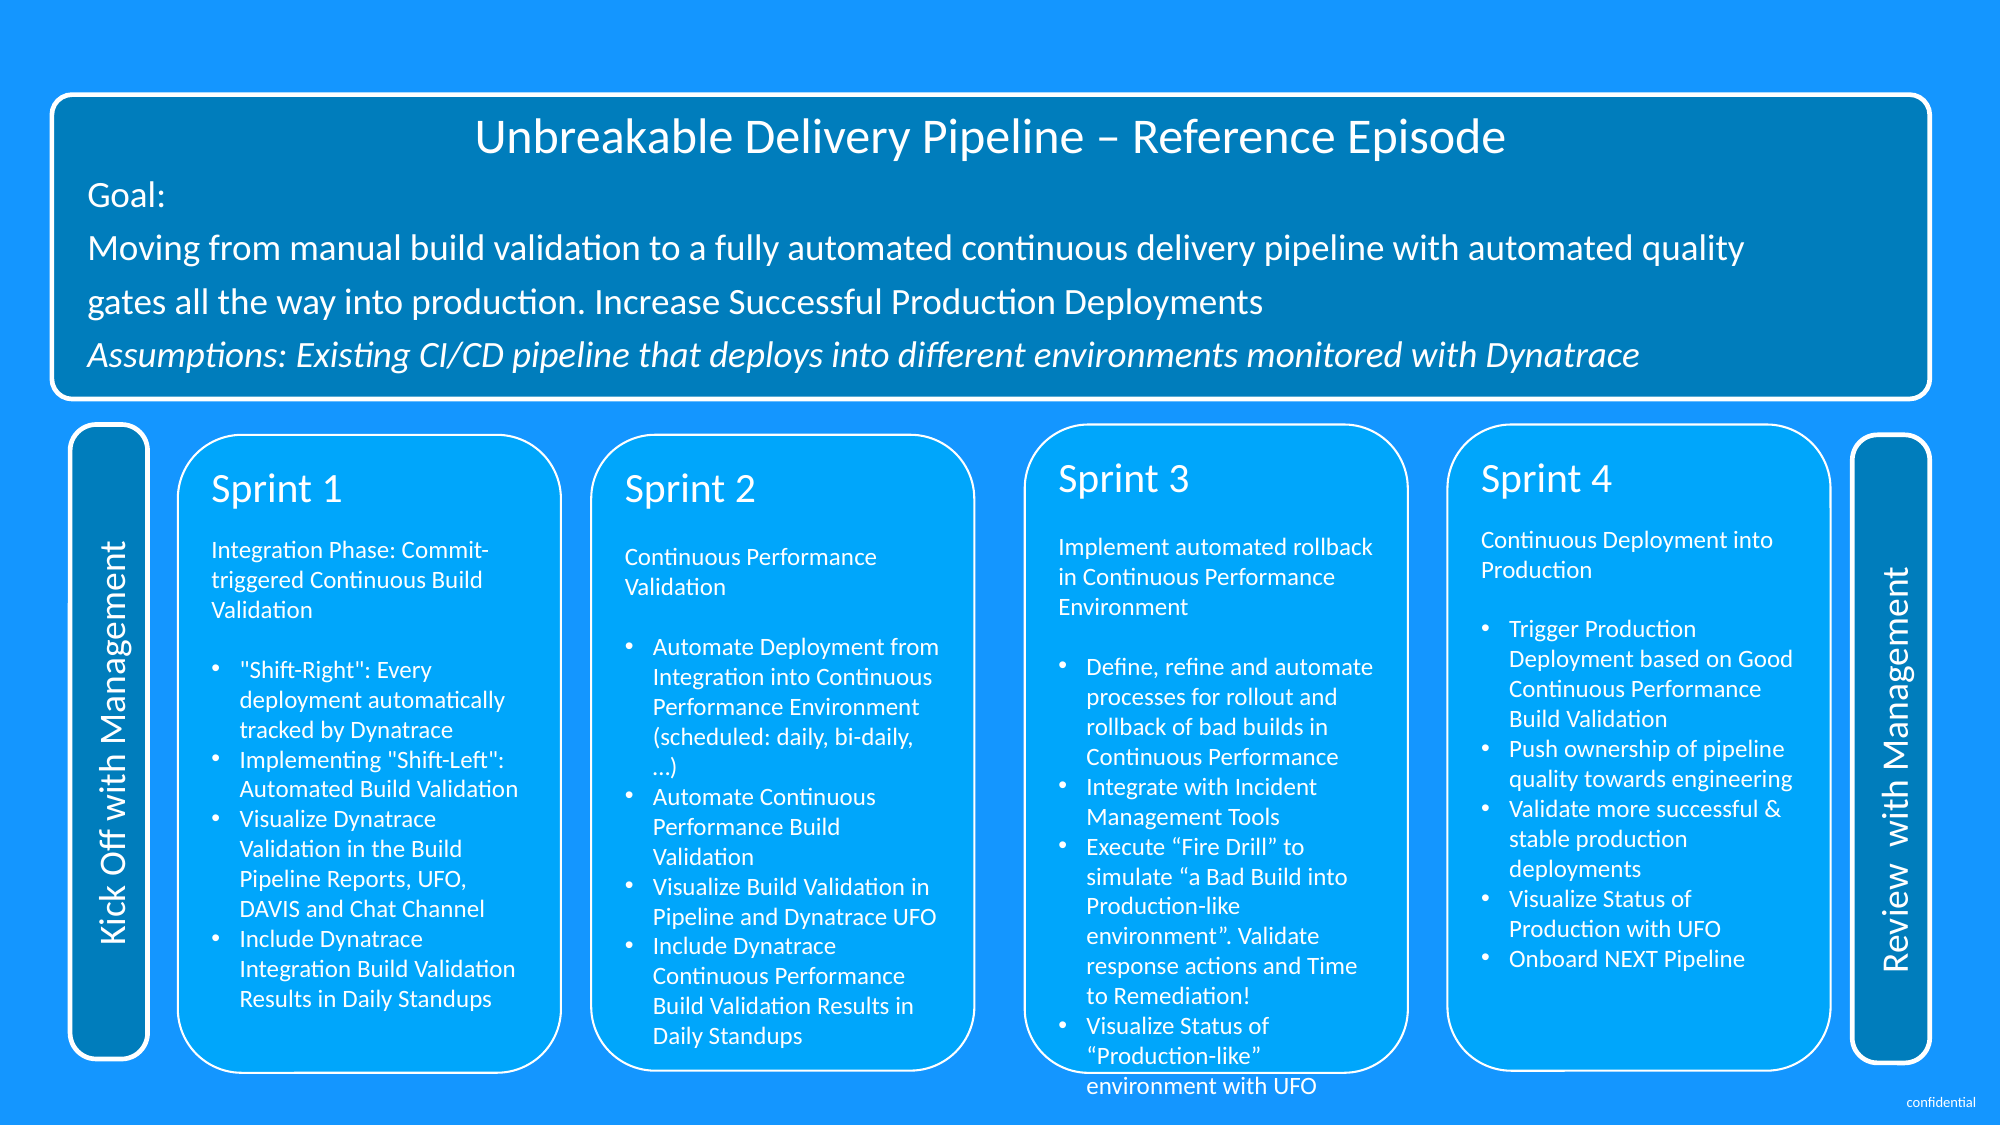

Unbreakable Delivery Pipeline – Reference Episode

Goal:
Moving from manual build validation to a fully automated continuous delivery pipeline with automated quality gates all the way into production. Increase Successful Production Deployments
Assumptions: Existing CI/CD pipeline that deploys into different environments monitored with Dynatrace
Sprint 3

Implement automated rollback in Continuous Performance Environment

Define, refine and automate processes for rollout and rollback of bad builds in Continuous Performance
Integrate with Incident Management Tools
Execute “Fire Drill” to simulate “a Bad Build into Production-like environment”. Validate response actions and Time to Remediation!
Visualize Status of “Production-like” environment with UFO
Sprint 4

Continuous Deployment into Production

Trigger Production Deployment based on Good Continuous Performance Build Validation
Push ownership of pipeline quality towards engineering
Validate more successful & stable production deployments
Visualize Status of Production with UFO
Onboard NEXT Pipeline
Sprint 1

Integration Phase: Commit-triggered Continuous Build Validation

"Shift-Right": Every deployment automatically tracked by Dynatrace
Implementing "Shift-Left": Automated Build Validation
Visualize Dynatrace Validation in the Build Pipeline Reports, UFO, DAVIS and Chat Channel
Include Dynatrace Integration Build Validation Results in Daily Standups
Sprint 2

Continuous Performance Validation

Automate Deployment from Integration into Continuous Performance Environment (scheduled: daily, bi-daily, …)
Automate Continuous Performance Build Validation
Visualize Build Validation in Pipeline and Dynatrace UFO
Include Dynatrace Continuous Performance Build Validation Results in Daily Standups

 Kick Off with Management

Review  with Management